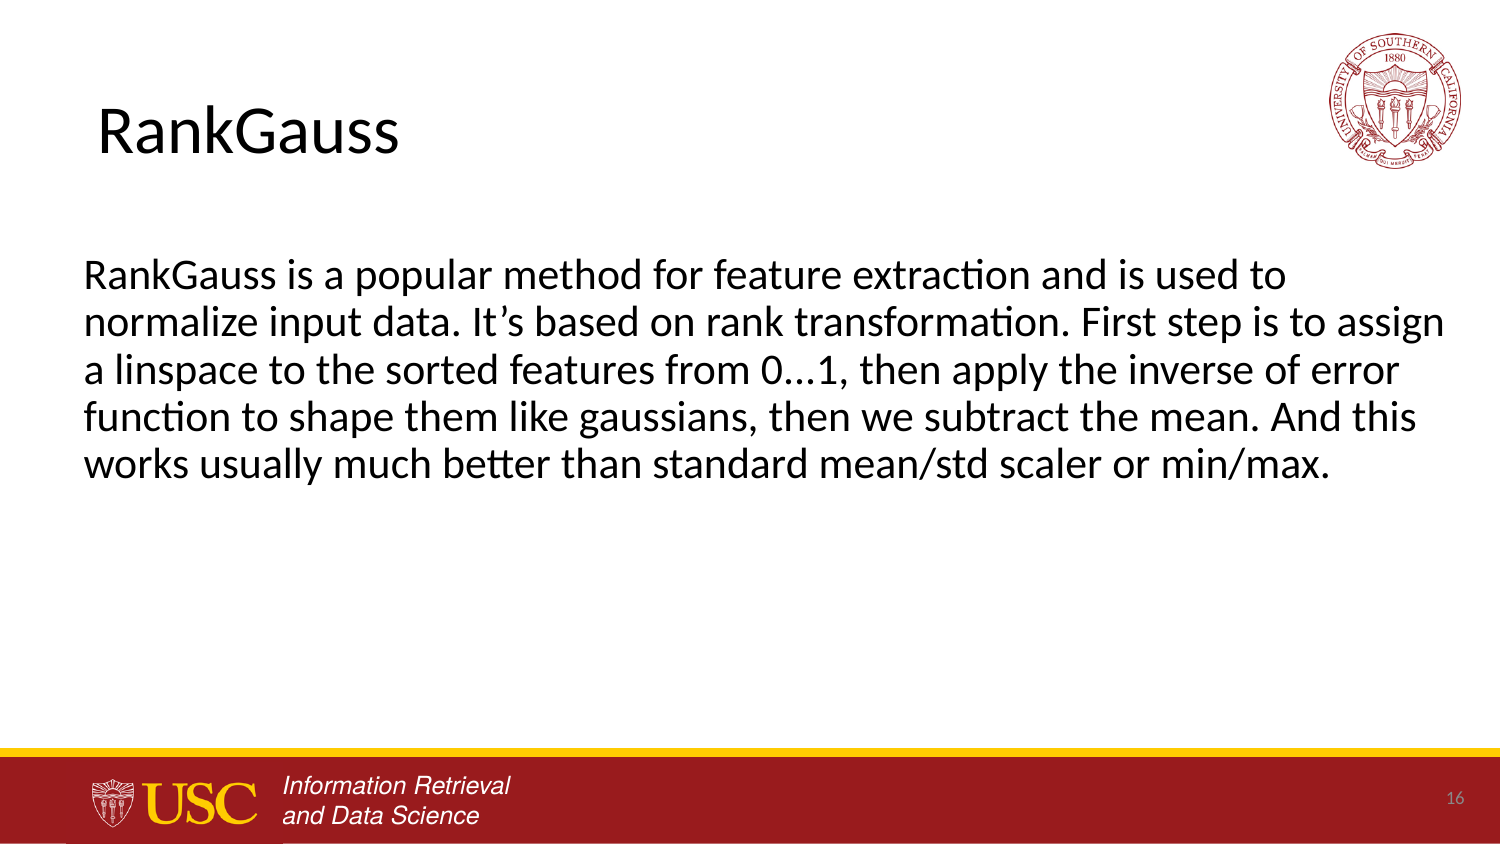

# RankGauss
RankGauss is a popular method for feature extraction and is used to normalize input data. It’s based on rank transformation. First step is to assign a linspace to the sorted features from 0...1, then apply the inverse of error function to shape them like gaussians, then we subtract the mean. And this works usually much better than standard mean/std scaler or min/max.

16